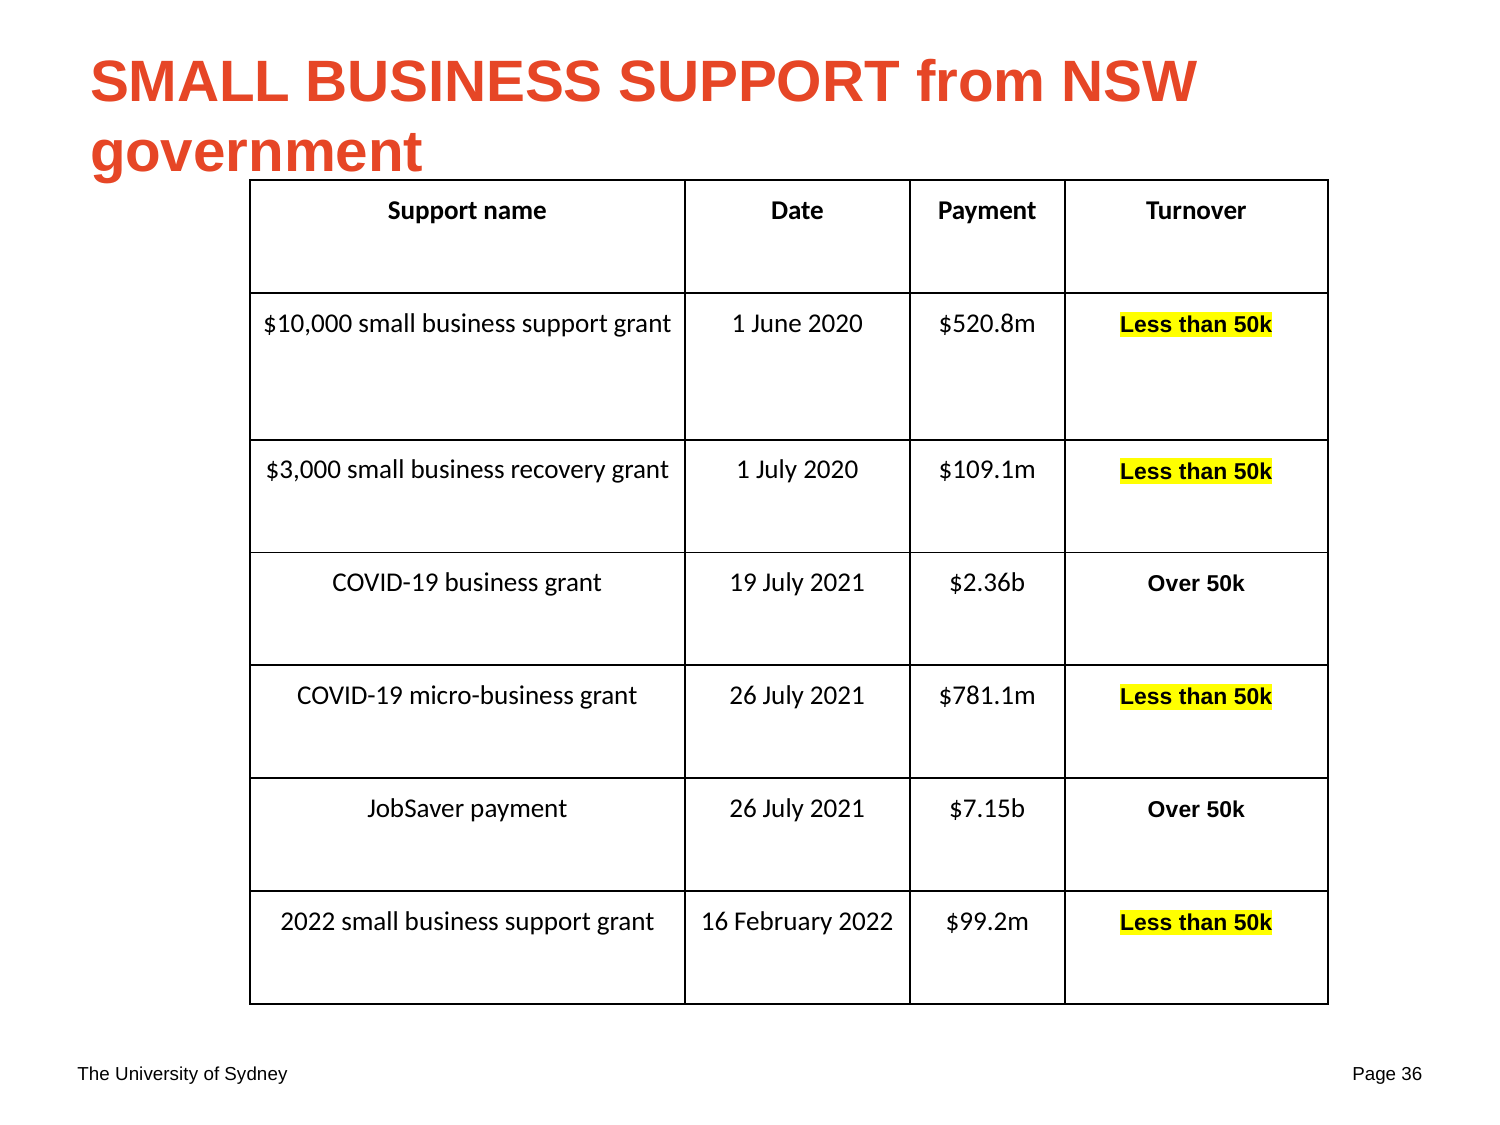

# SMALL BUSINESS SUPPORT from NSW government
| Support name | Date | Payment | Turnover |
| --- | --- | --- | --- |
| $10,000 small business support grant | 1 June 2020 | $520.8m | Less than 50k |
| $3,000 small business recovery grant | 1 July 2020 | $109.1m | Less than 50k |
| COVID-19 business grant | 19 July 2021 | $2.36b | Over 50k |
| COVID-19 micro-business grant | 26 July 2021 | $781.1m | Less than 50k |
| JobSaver payment | 26 July 2021 | $7.15b | Over 50k |
| 2022 small business support grant | 16 February 2022 | $99.2m | Less than 50k |